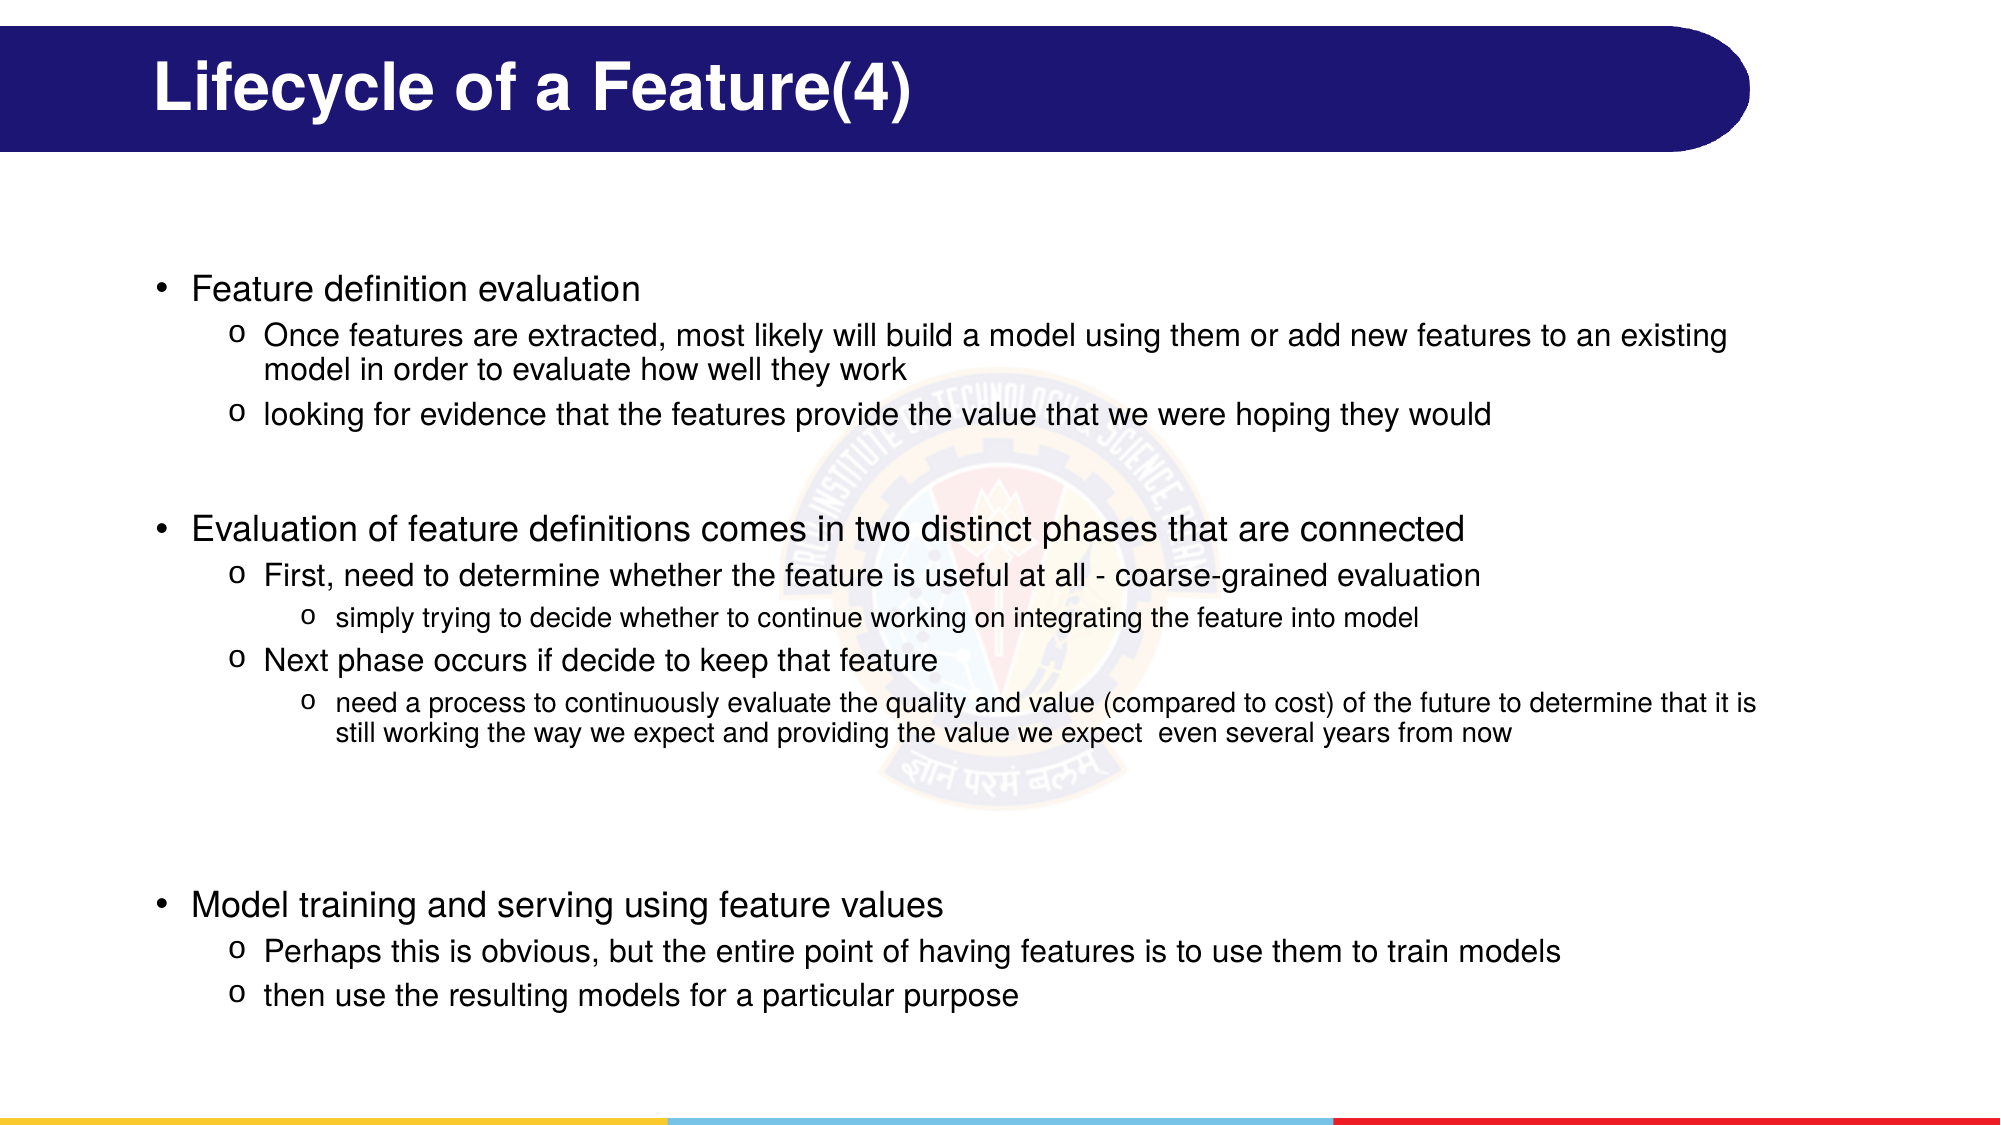

# Lifecycle of a Feature(4)

Feature definition evaluation
Once features are extracted, most likely will build a model using them or add new features to an existing model in order to evaluate how well they work
looking for evidence that the features provide the value that we were hoping they would

Evaluation of feature definitions comes in two distinct phases that are connected
First, need to determine whether the feature is useful at all - coarse-grained evaluation
simply trying to decide whether to continue working on integrating the feature into model
Next phase occurs if decide to keep that feature
need a process to continuously evaluate the quality and value (compared to cost) of the future to determine that it is still working the way we expect and providing the value we expect  even several years from now

Model training and serving using feature values
Perhaps this is obvious, but the entire point of having features is to use them to train models
then use the resulting models for a particular purpose